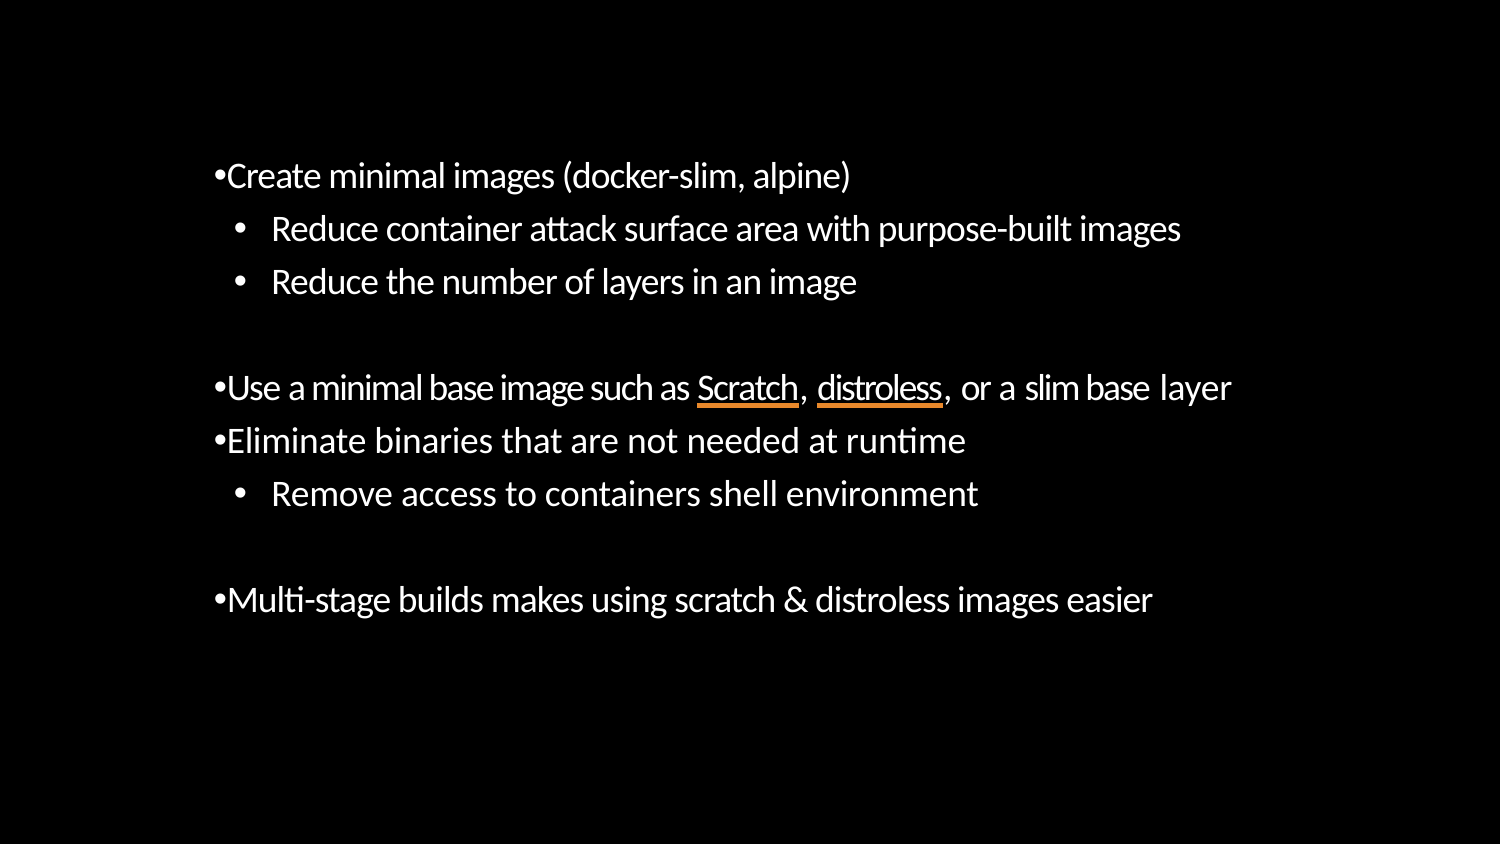

Create minimal images (docker-slim, alpine)
Reduce container attack surface area with purpose-built images
Reduce the number of layers in an image

Use a minimal base image such as Scratch, distroless, or a slim base layer
Eliminate binaries that are not needed at runtime
Remove access to containers shell environment

Multi-stage builds makes using scratch & distroless images easier